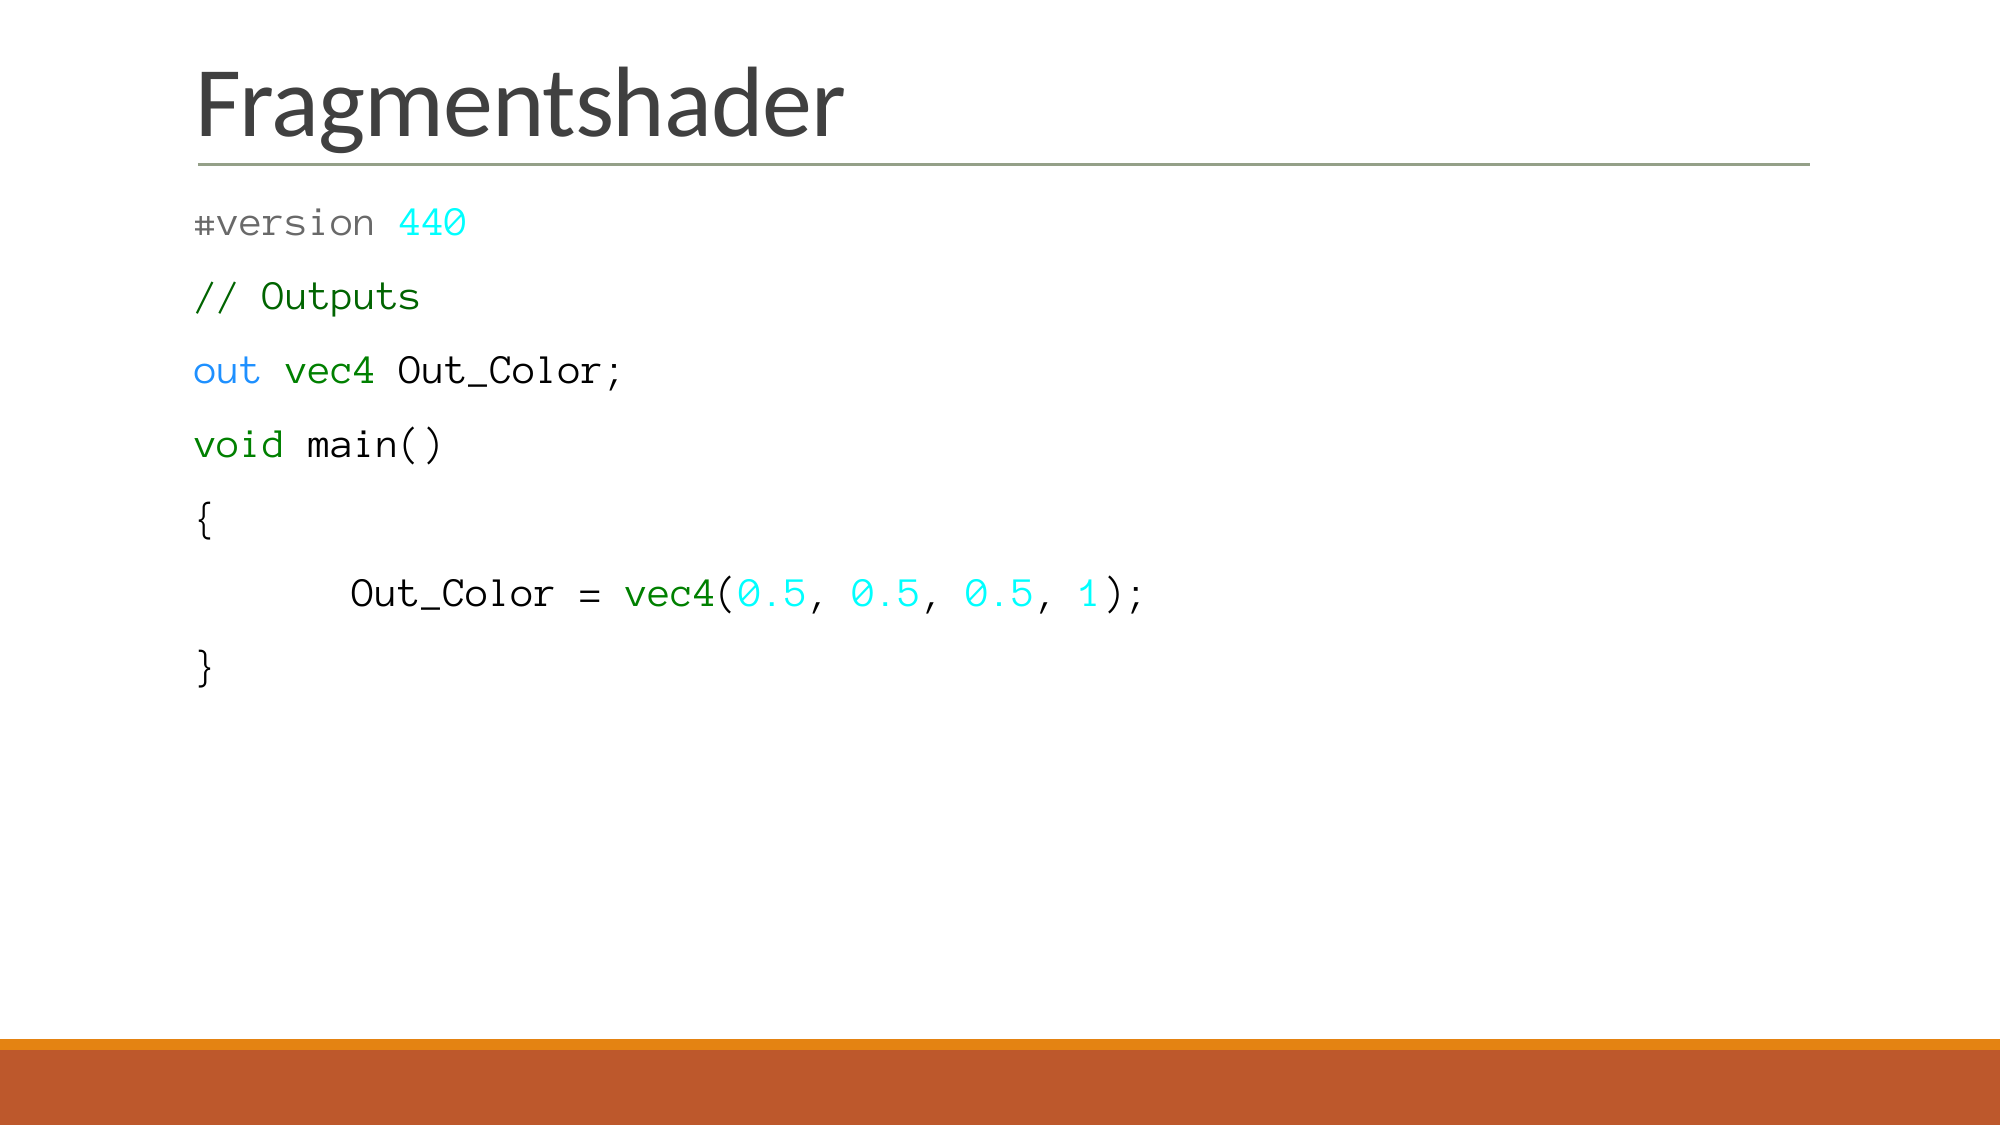

# Fragmentshader
#version 440
// Outputs
out vec4 Out_Color;
void main()
{
	 Out_Color = vec4(0.5, 0.5, 0.5, 1);
}